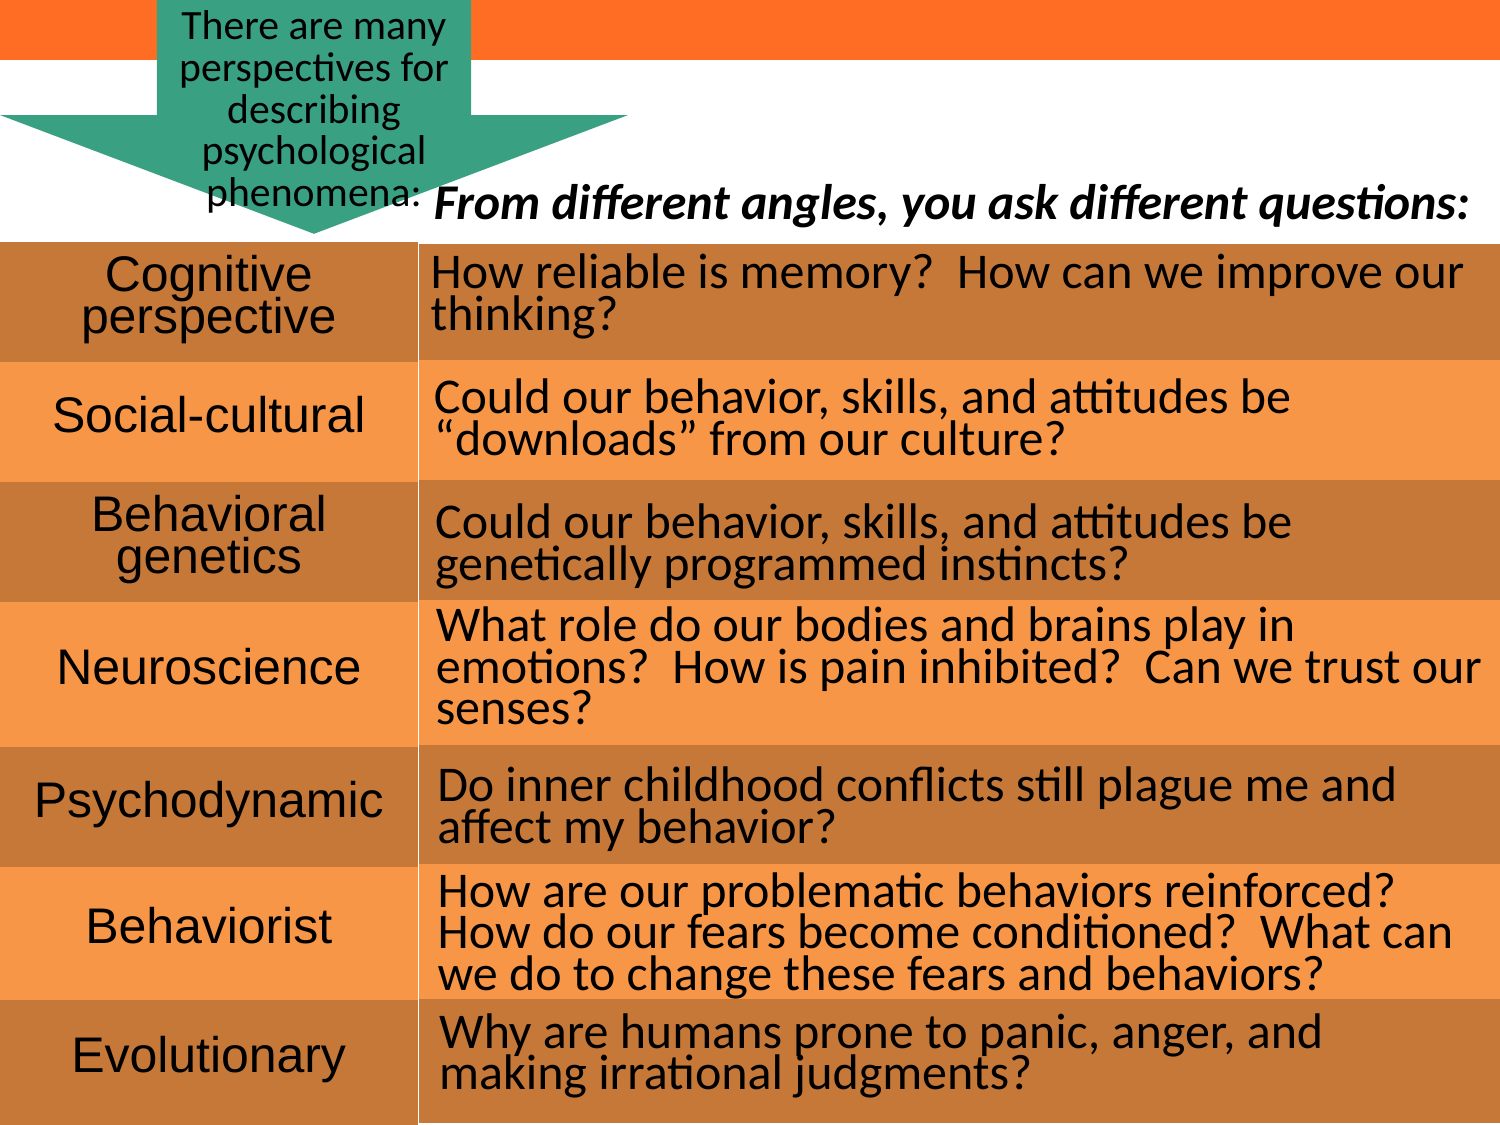

There are many perspectives for describing psychological phenomena:
From different angles, you ask different questions:
| Cognitive perspective |
| --- |
| Social-cultural |
| Behavioral genetics |
| Neuroscience |
| Psychodynamic |
| Behaviorist |
| Evolutionary |
|  |
| --- |
|  |
|  |
|  |
|  |
|  |
|  |
How reliable is memory?  How can we improve our thinking?
Could our behavior, skills, and attitudes be “downloads” from our culture?
Could our behavior, skills, and attitudes be genetically programmed instincts?
What role do our bodies and brains play in emotions?  How is pain inhibited?  Can we trust our senses?
Do inner childhood conflicts still plague me and affect my behavior?
How are our problematic behaviors reinforced?  How do our fears become conditioned?  What can we do to change these fears and behaviors?
Why are humans prone to panic, anger, and making irrational judgments?